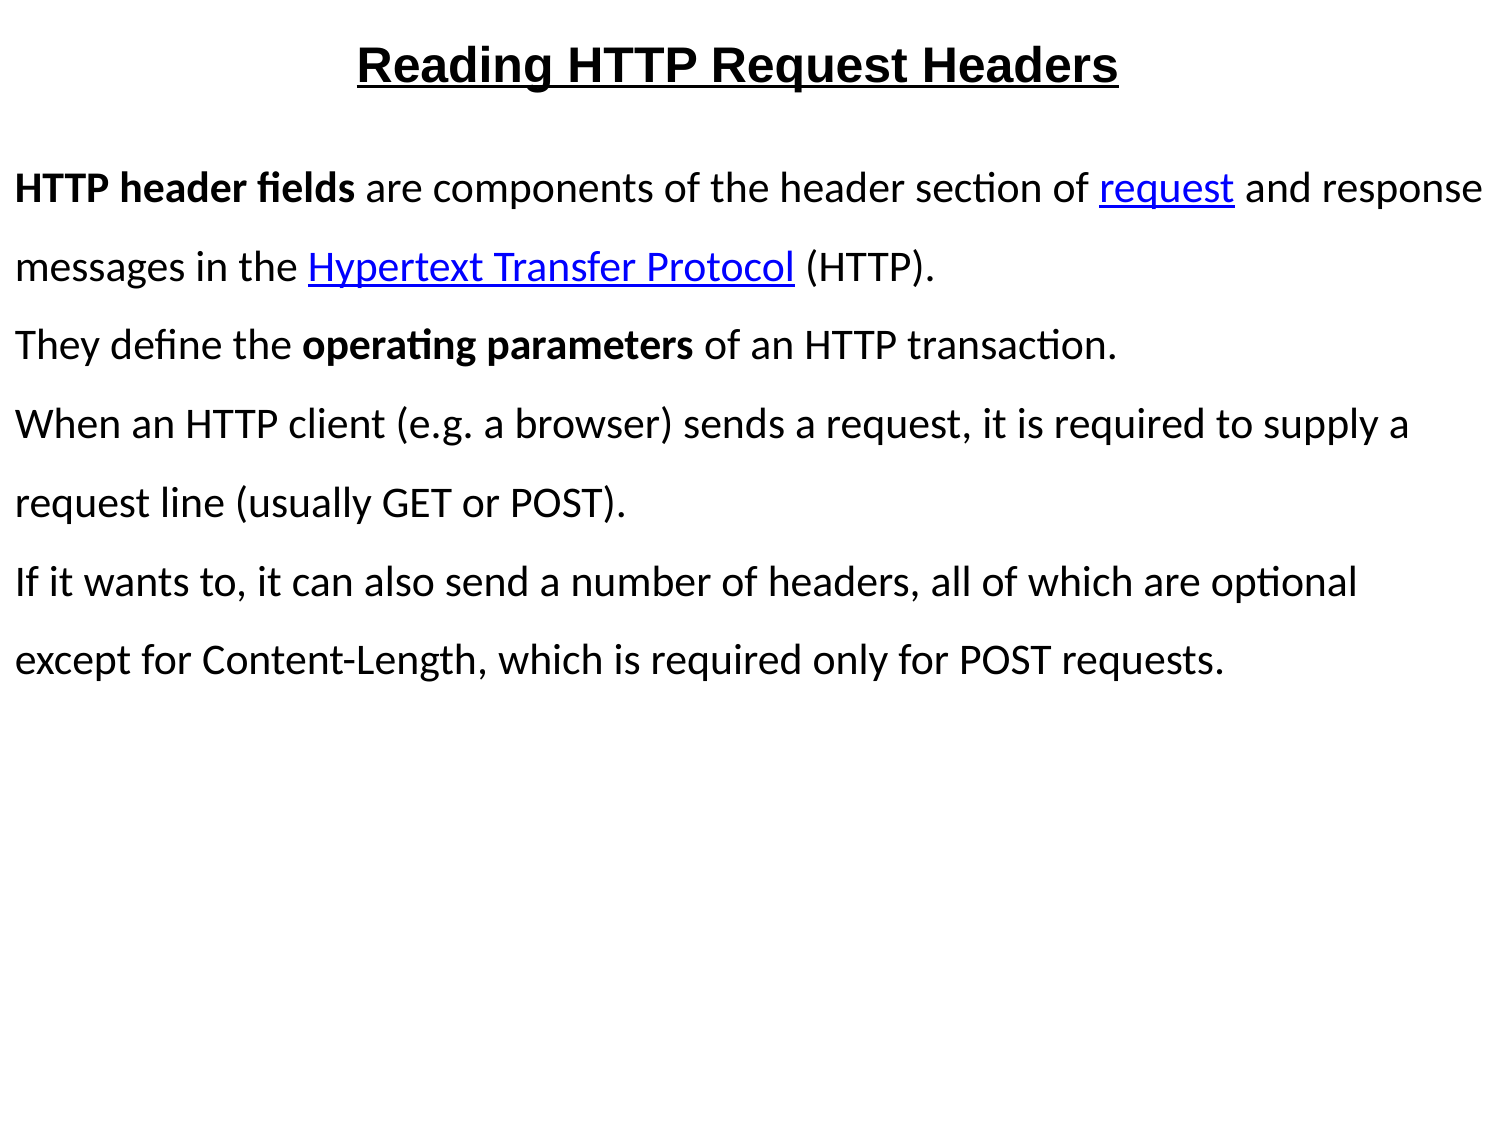

Reading HTTP Request Headers
HTTP header fields are components of the header section of request and response messages in the Hypertext Transfer Protocol (HTTP).
They define the operating parameters of an HTTP transaction.
When an HTTP client (e.g. a browser) sends a request, it is required to supply a request line (usually GET or POST).
If it wants to, it can also send a number of headers, all of which are optional except for Content-Length, which is required only for POST requests.